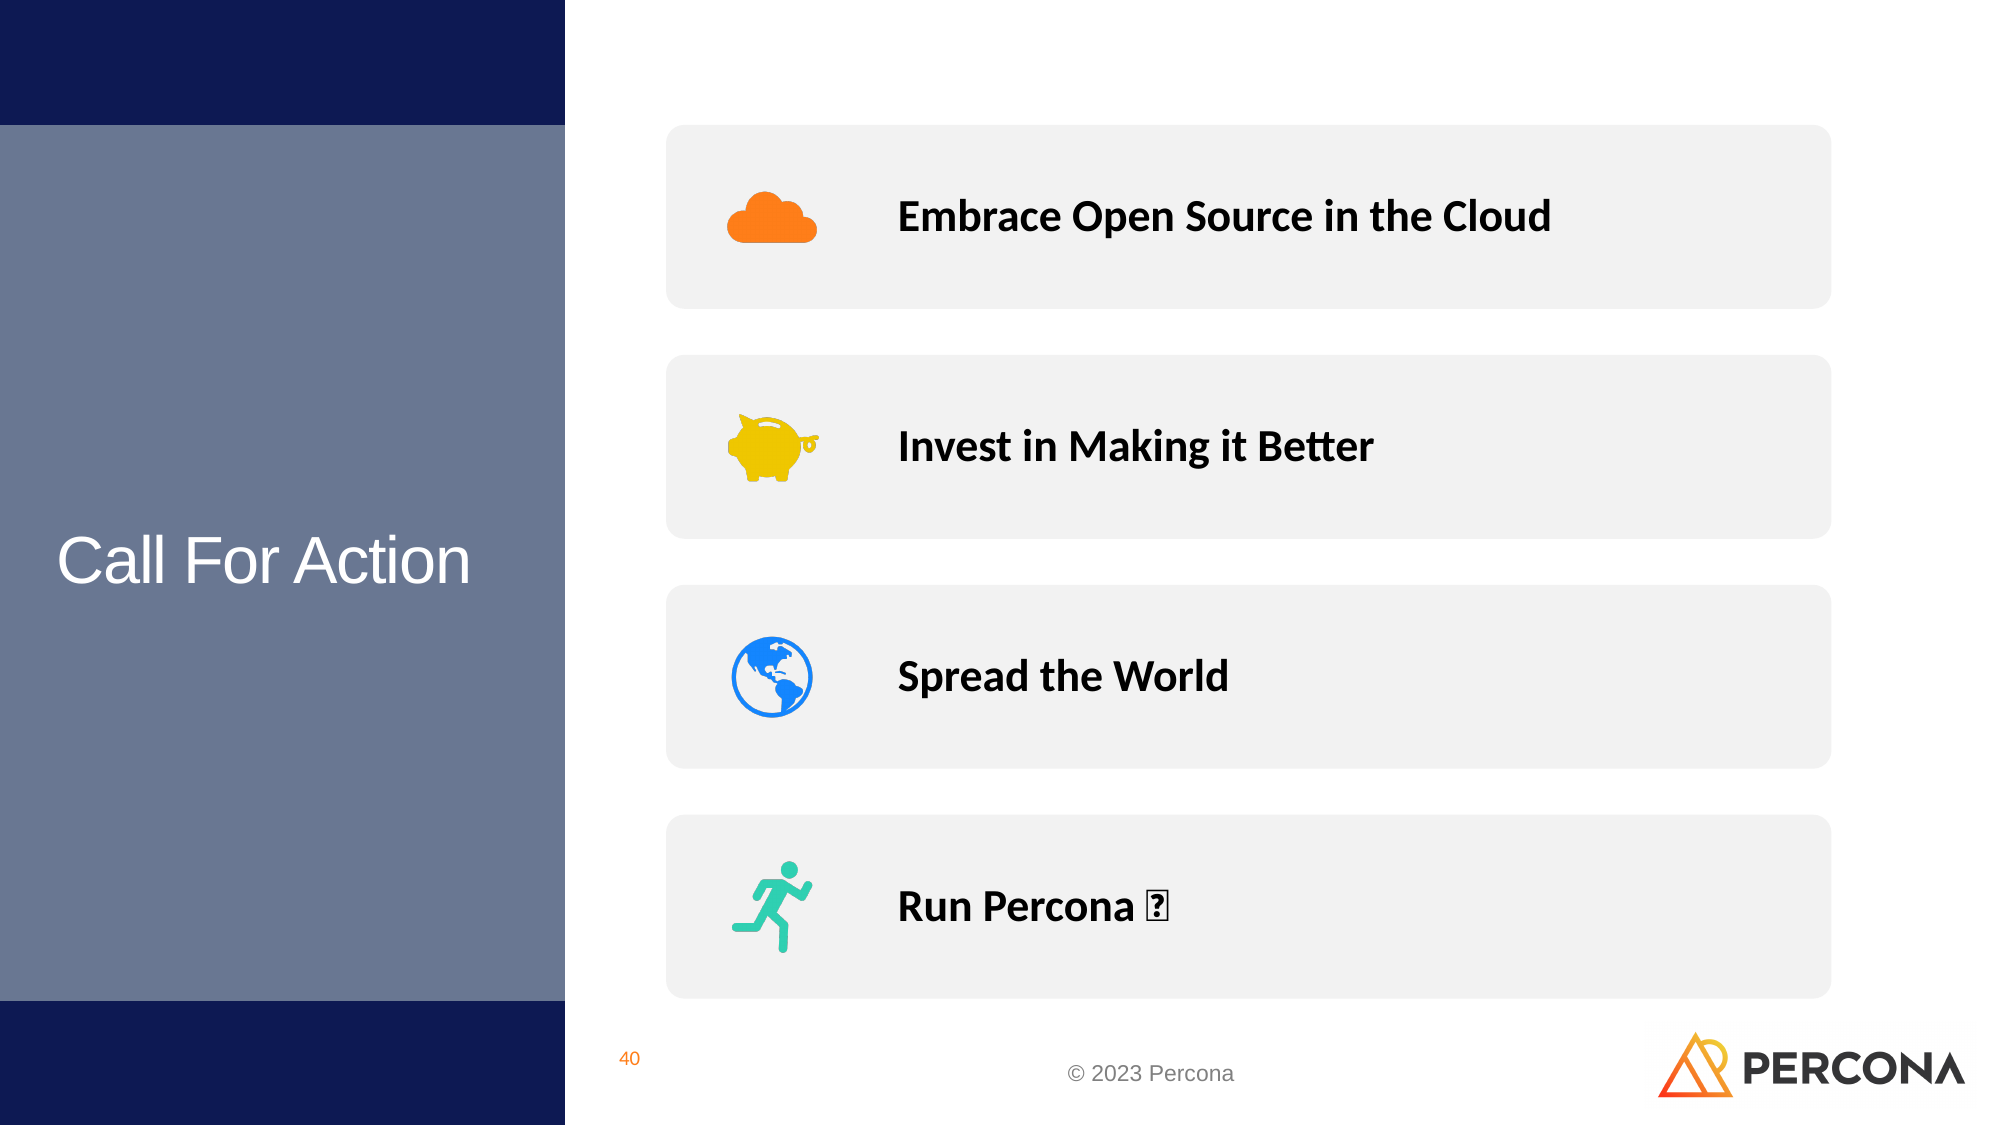

Embrace Open Source in the Cloud
Invest in Making it Better
Spread the World
Run Percona 🫡

# Call For Action
40
© 2023 Percona